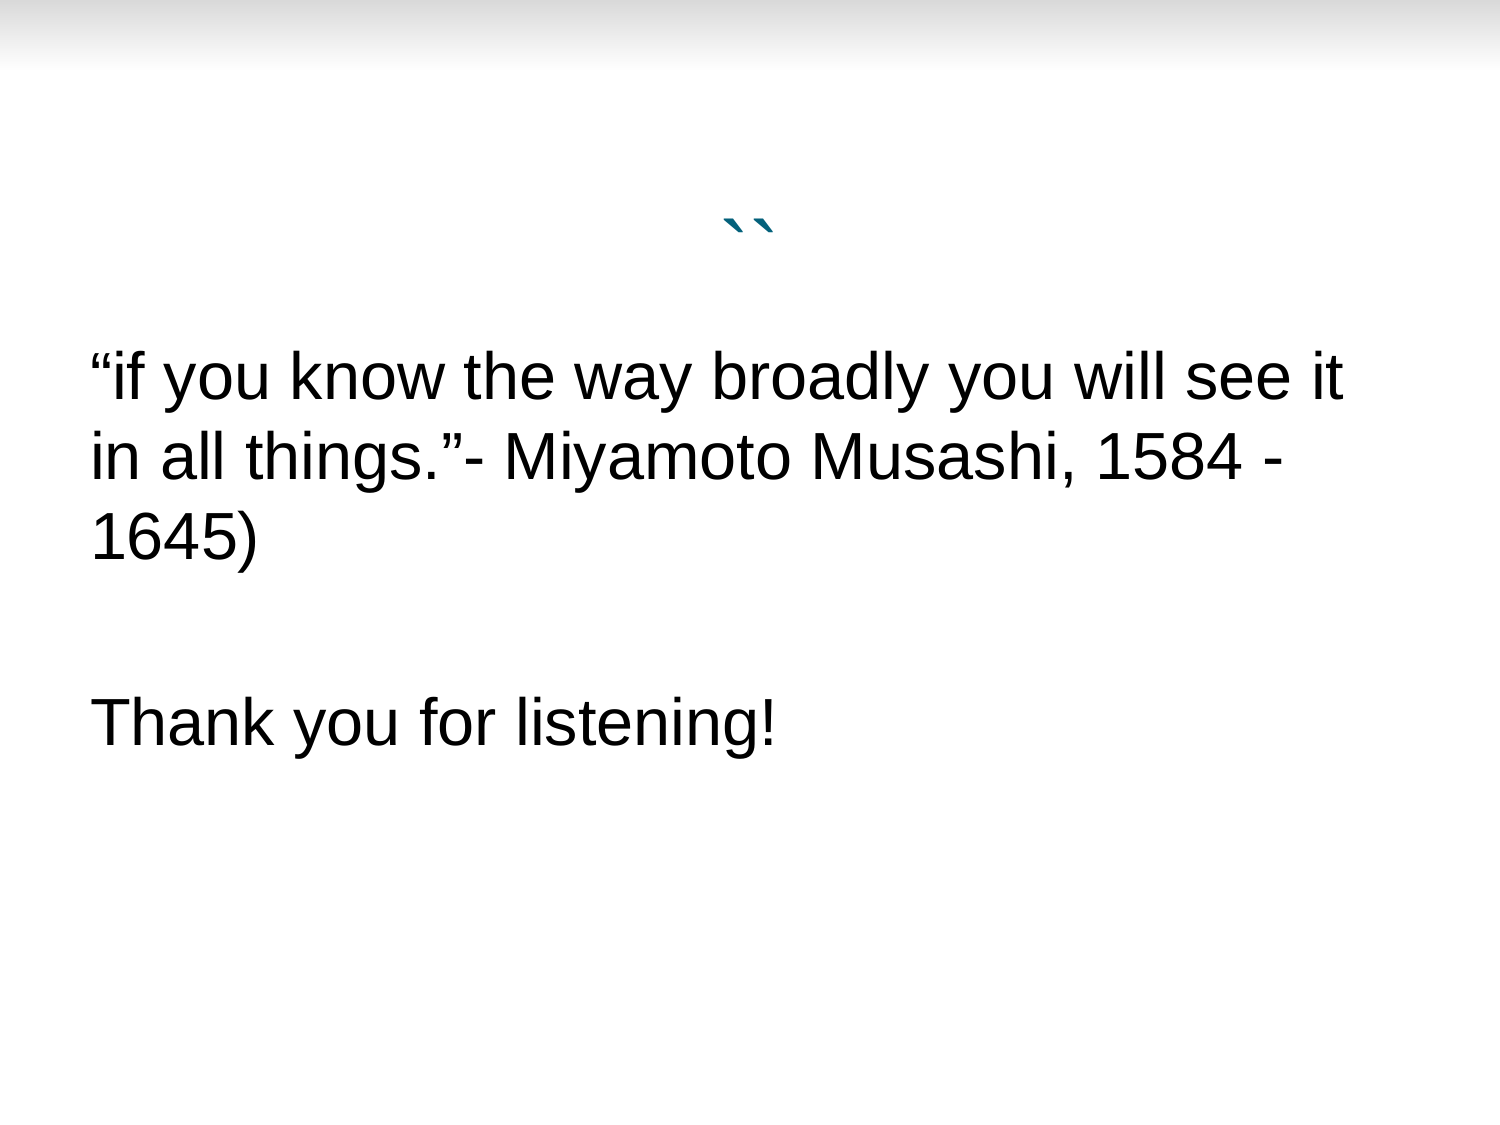

# ``
“if you know the way broadly you will see it in all things.”- Miyamoto Musashi, 1584 -1645)

Thank you for listening!